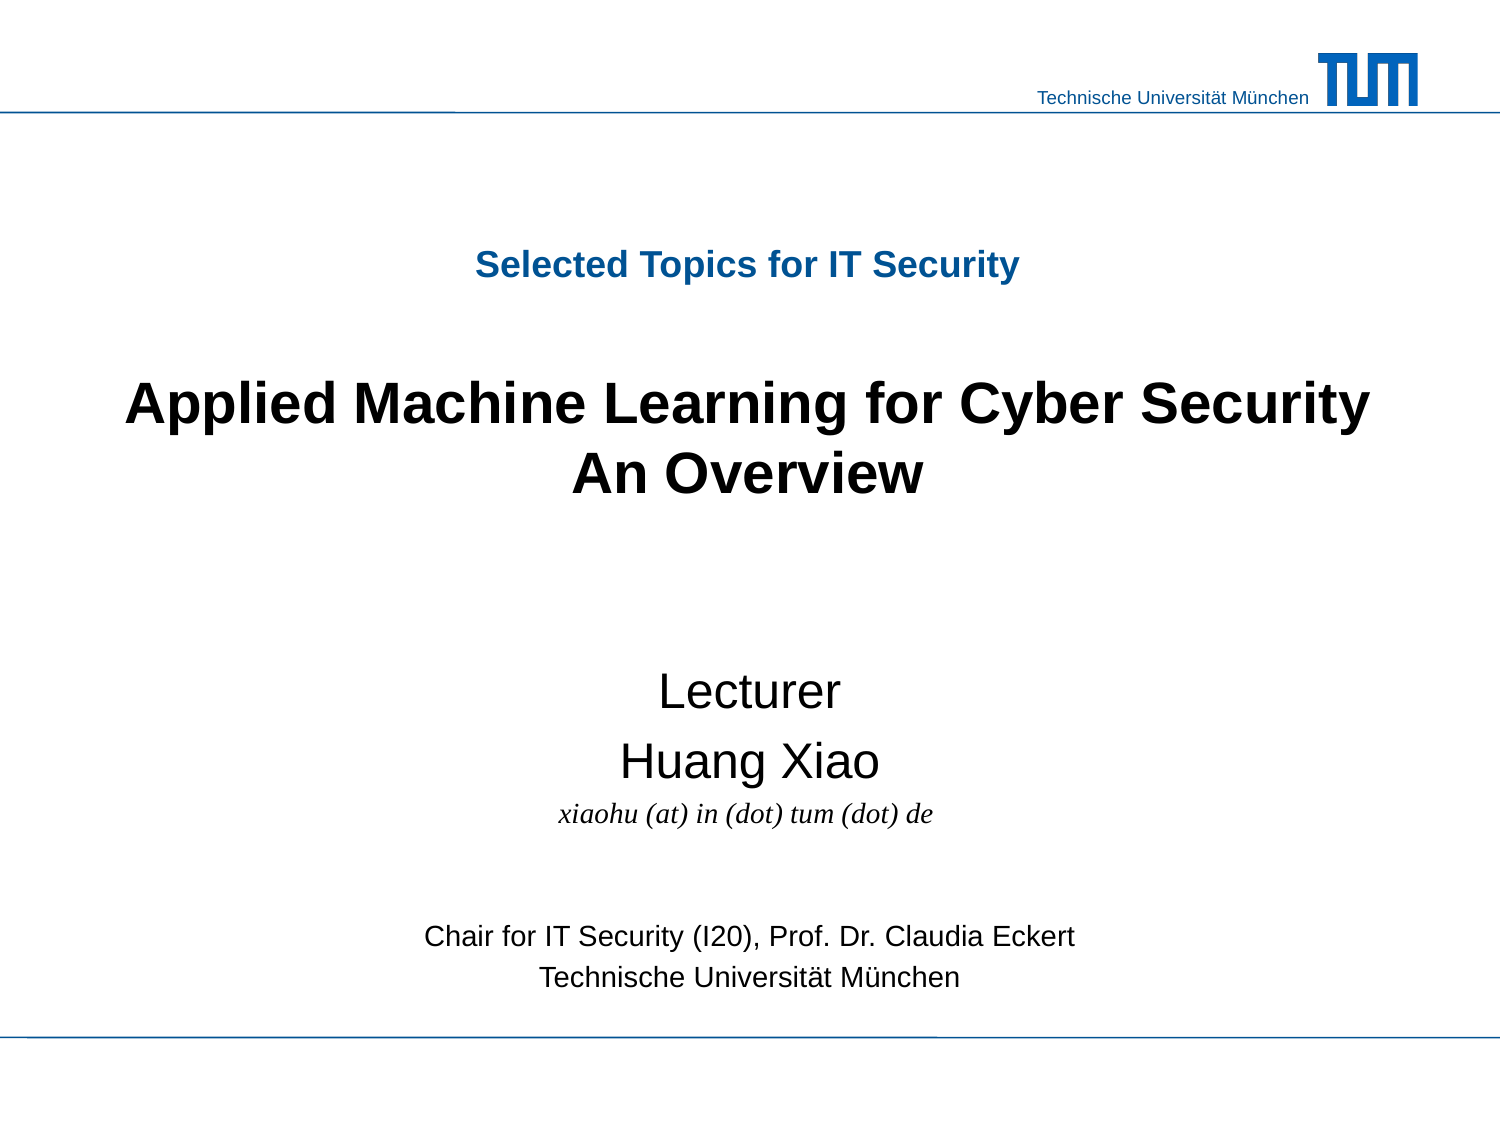

# Selected Topics for IT Security Applied Machine Learning for Cyber Security An Overview
Lecturer
Huang Xiao
xiaohu (at) in (dot) tum (dot) de

Chair for IT Security (I20), Prof. Dr. Claudia Eckert
Technische Universität München